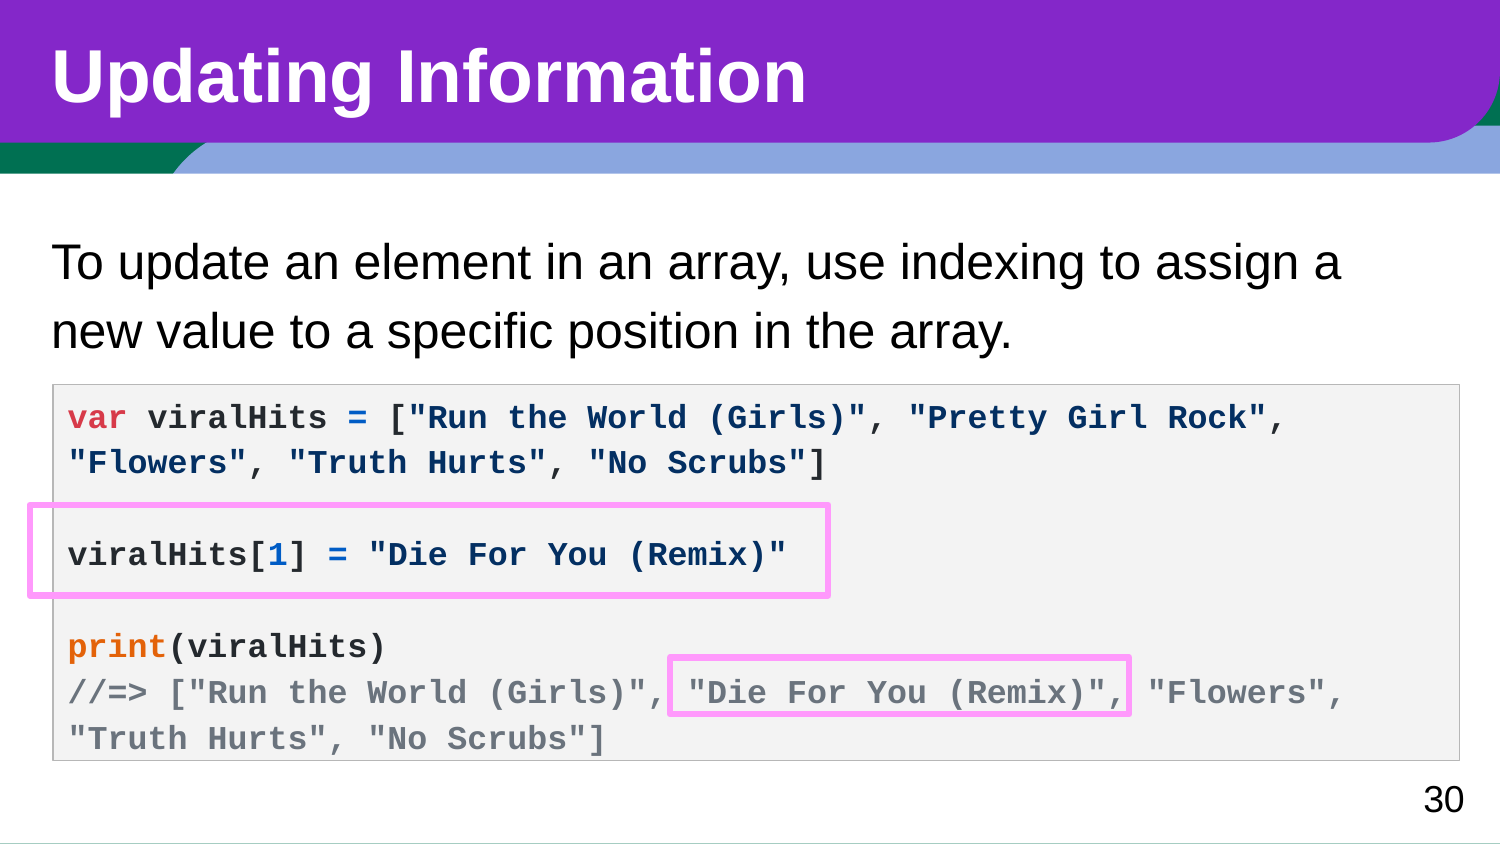

# Updating Information
To update an element in an array, use indexing to assign a new value to a specific position in the array.
var viralHits = ["Run the World (Girls)", "Pretty Girl Rock", "Flowers", "Truth Hurts", "No Scrubs"]

viralHits[1] = "Die For You (Remix)"

print(viralHits)
//=> ["Run the World (Girls)", "Die For You (Remix)", "Flowers", "Truth Hurts", "No Scrubs"]